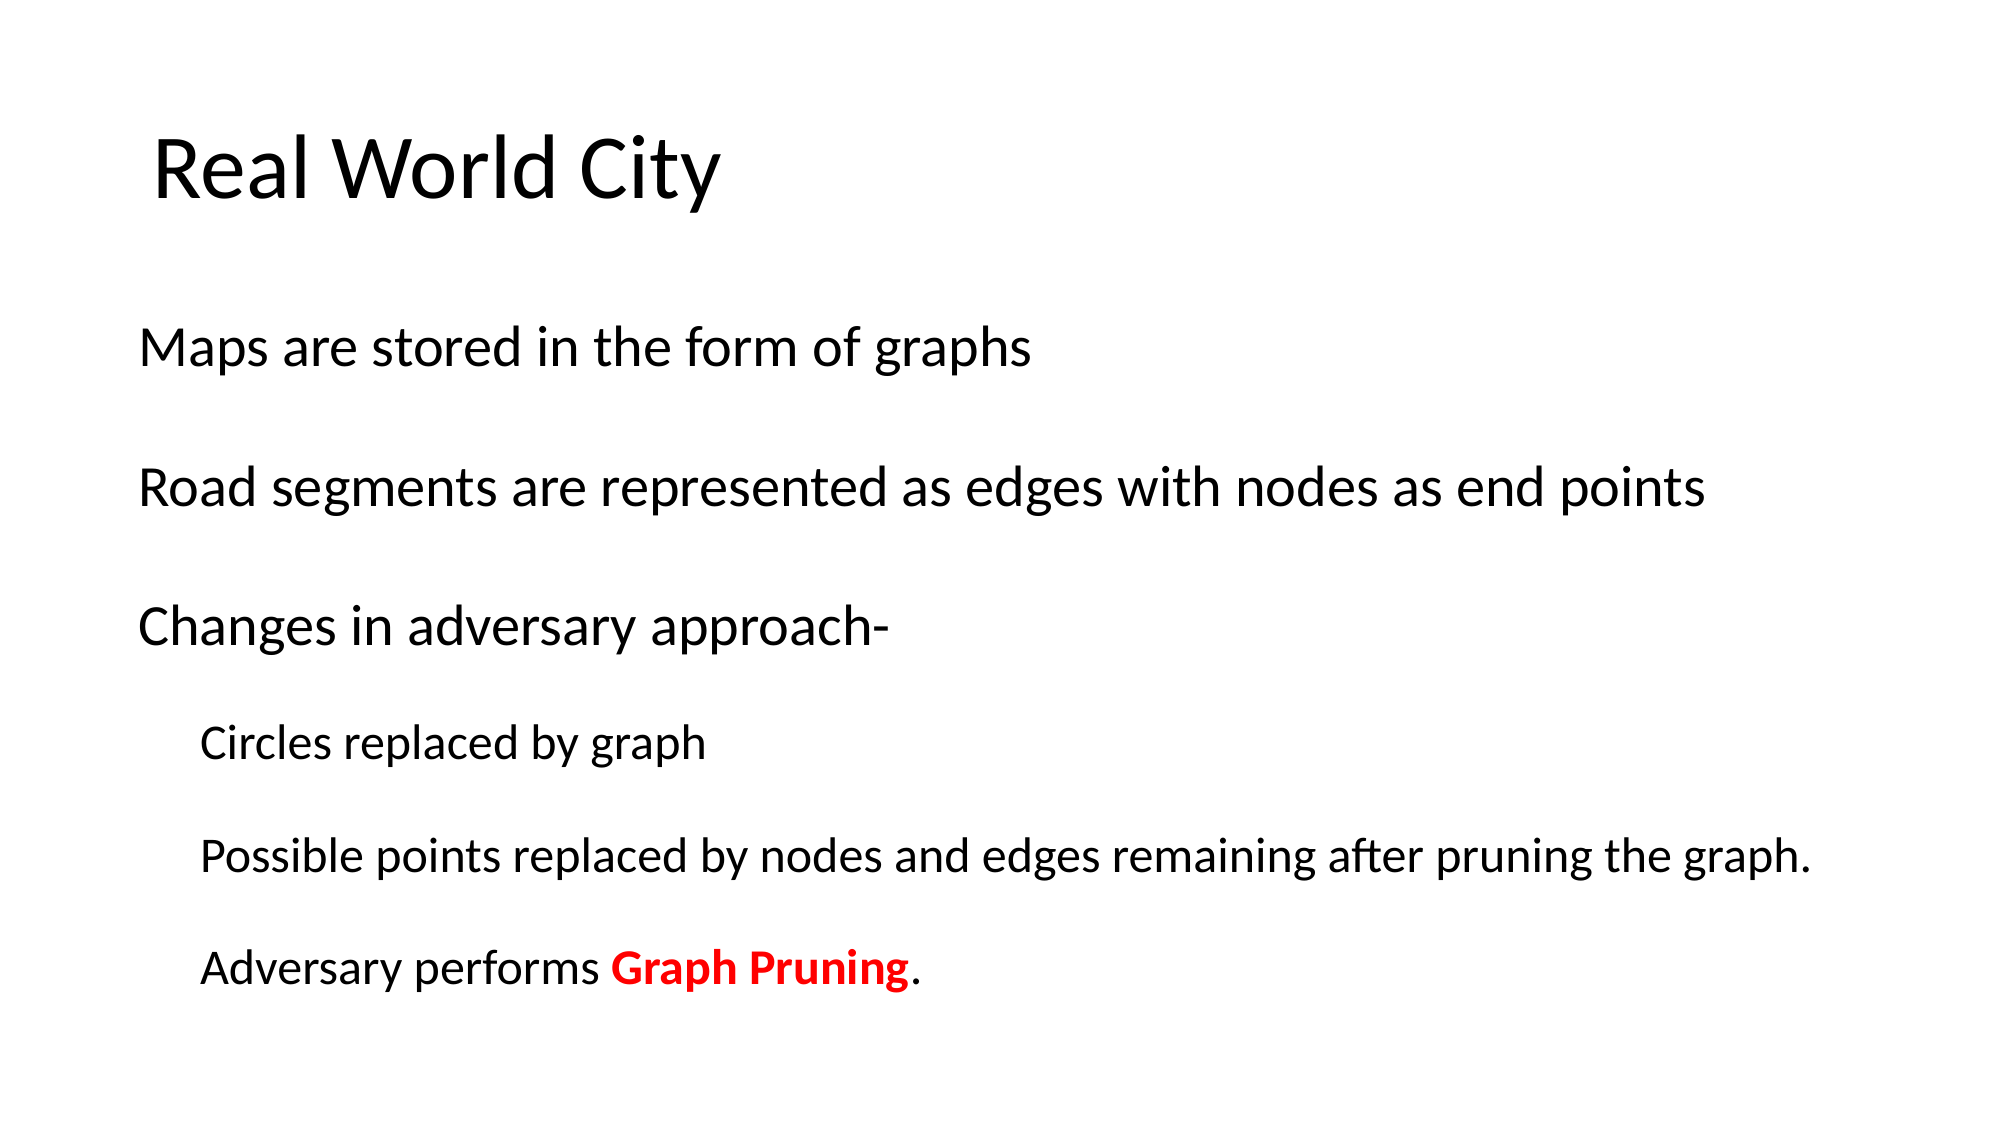

# Real World City
 Maps are stored in the form of graphs
 Road segments are represented as edges with nodes as end points
 Changes in adversary approach-
Circles replaced by graph
Possible points replaced by nodes and edges remaining after pruning the graph.
Adversary performs Graph Pruning.